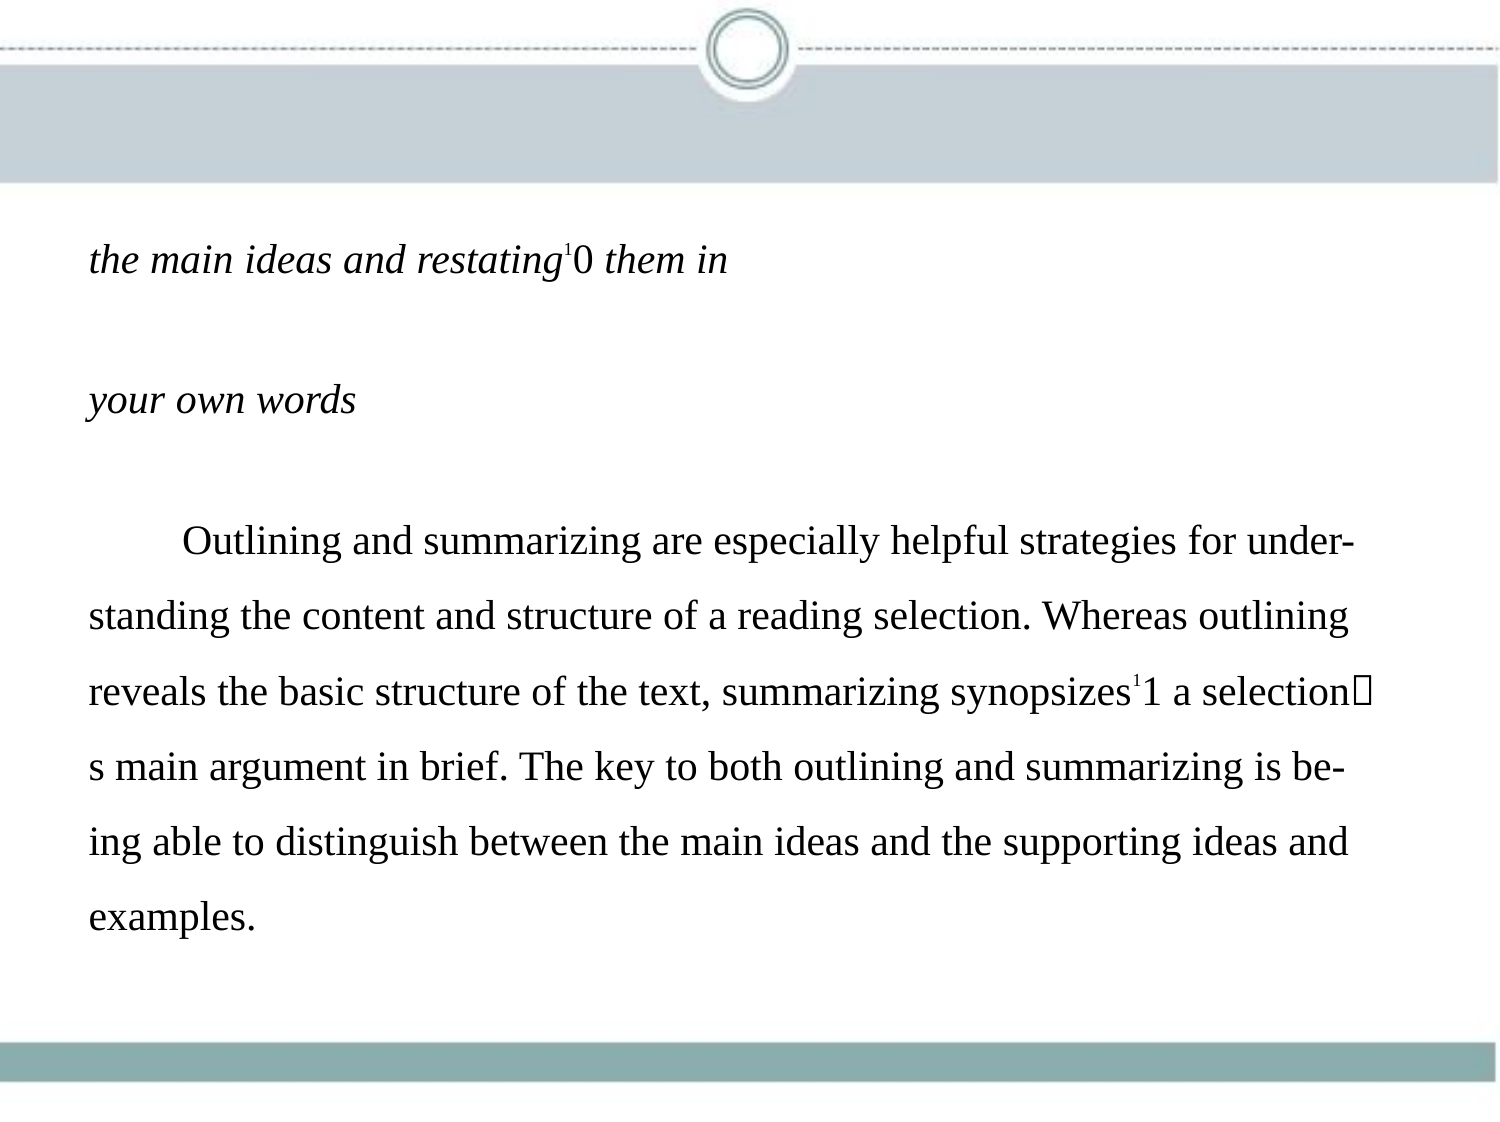

the main ideas and restating10 them in
your own words
　　Outlining and summarizing are especially helpful strategies for under-
standing the content and structure of a reading selection. Whereas outlining
reveals the basic structure of the text, summarizing synopsizes11 a selection􀆳
s main argument in brief. The key to both outlining and summarizing is be-
ing able to distinguish between the main ideas and the supporting ideas and
examples.